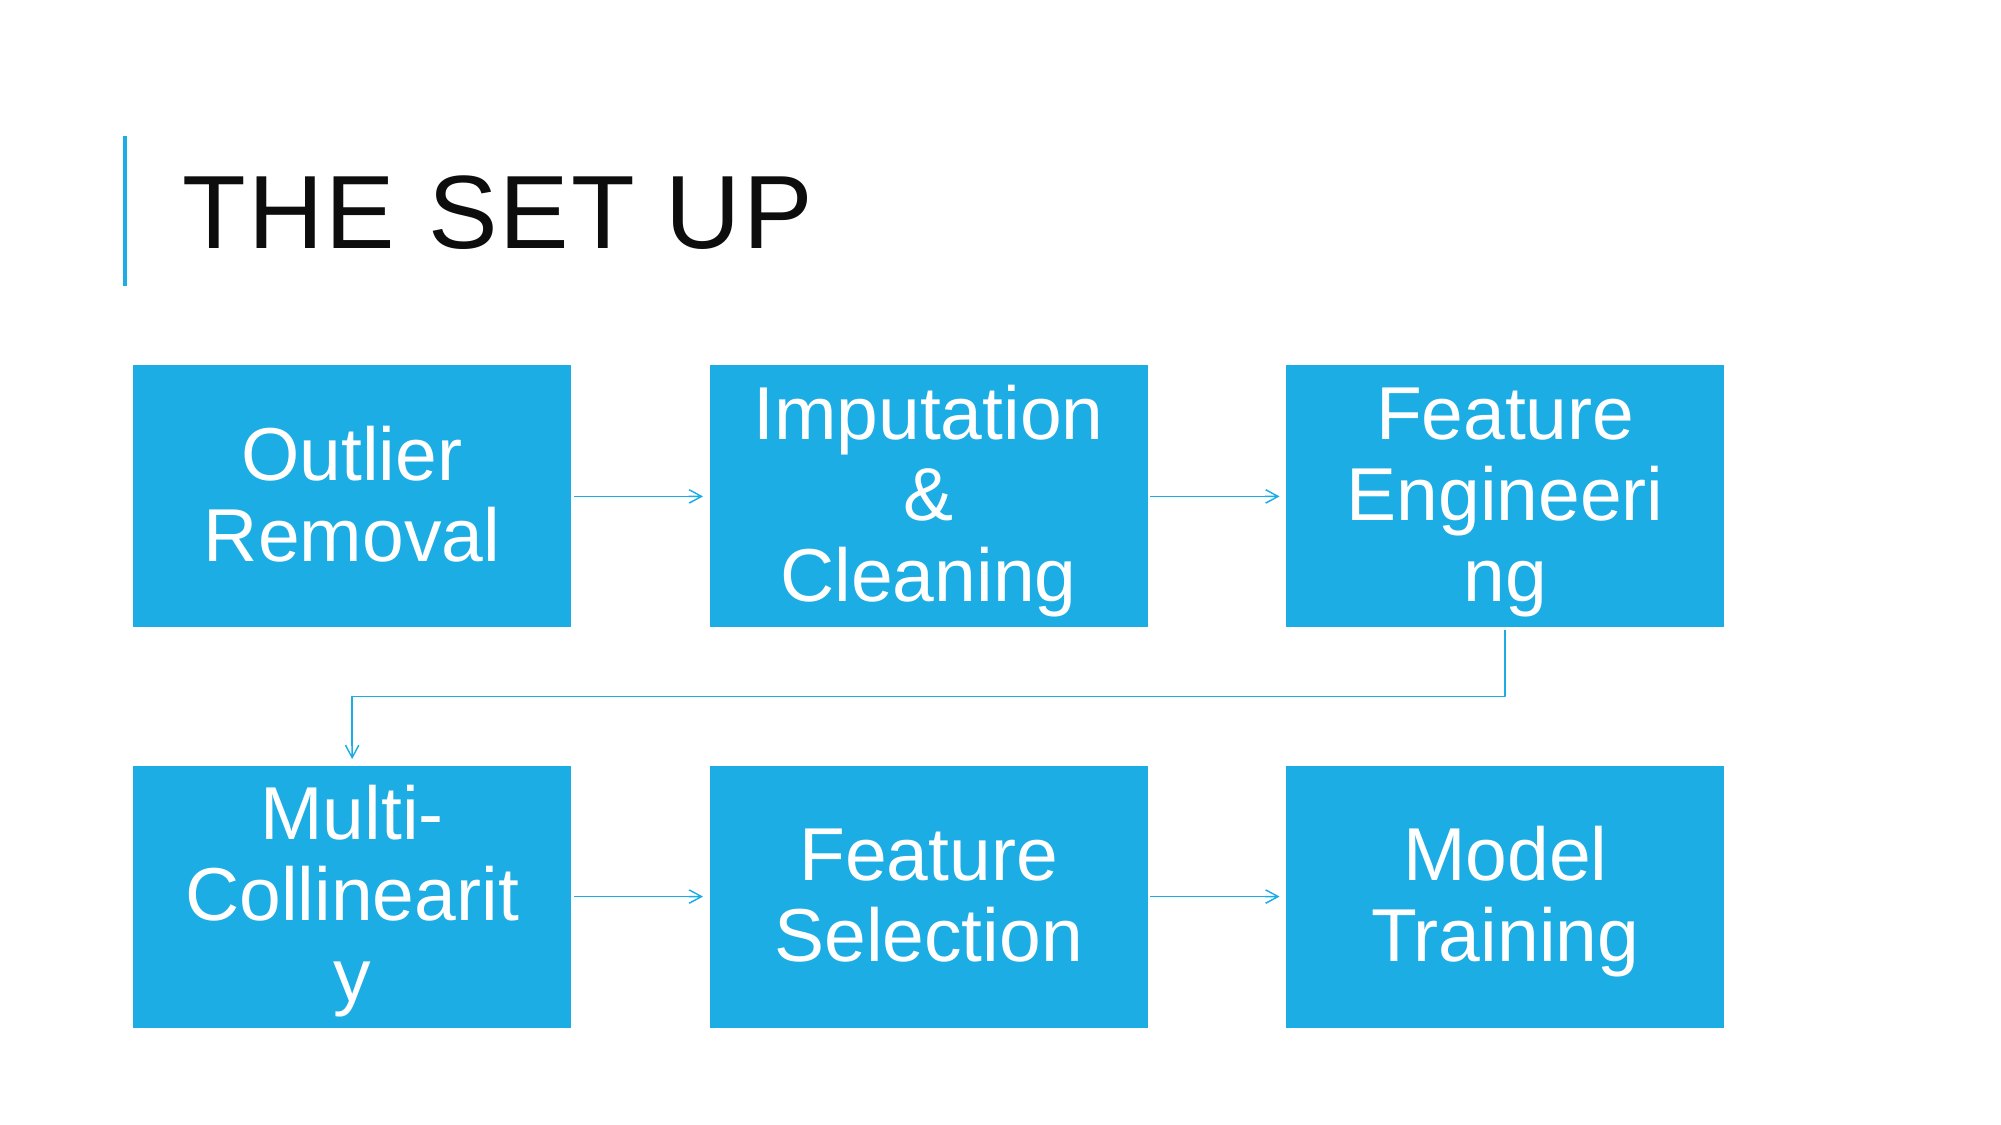

# The Set Up

Outlier Removal

Imputation & Cleaning

Feature Engineering

Multi-Collinearity

Feature Selection
Model Training